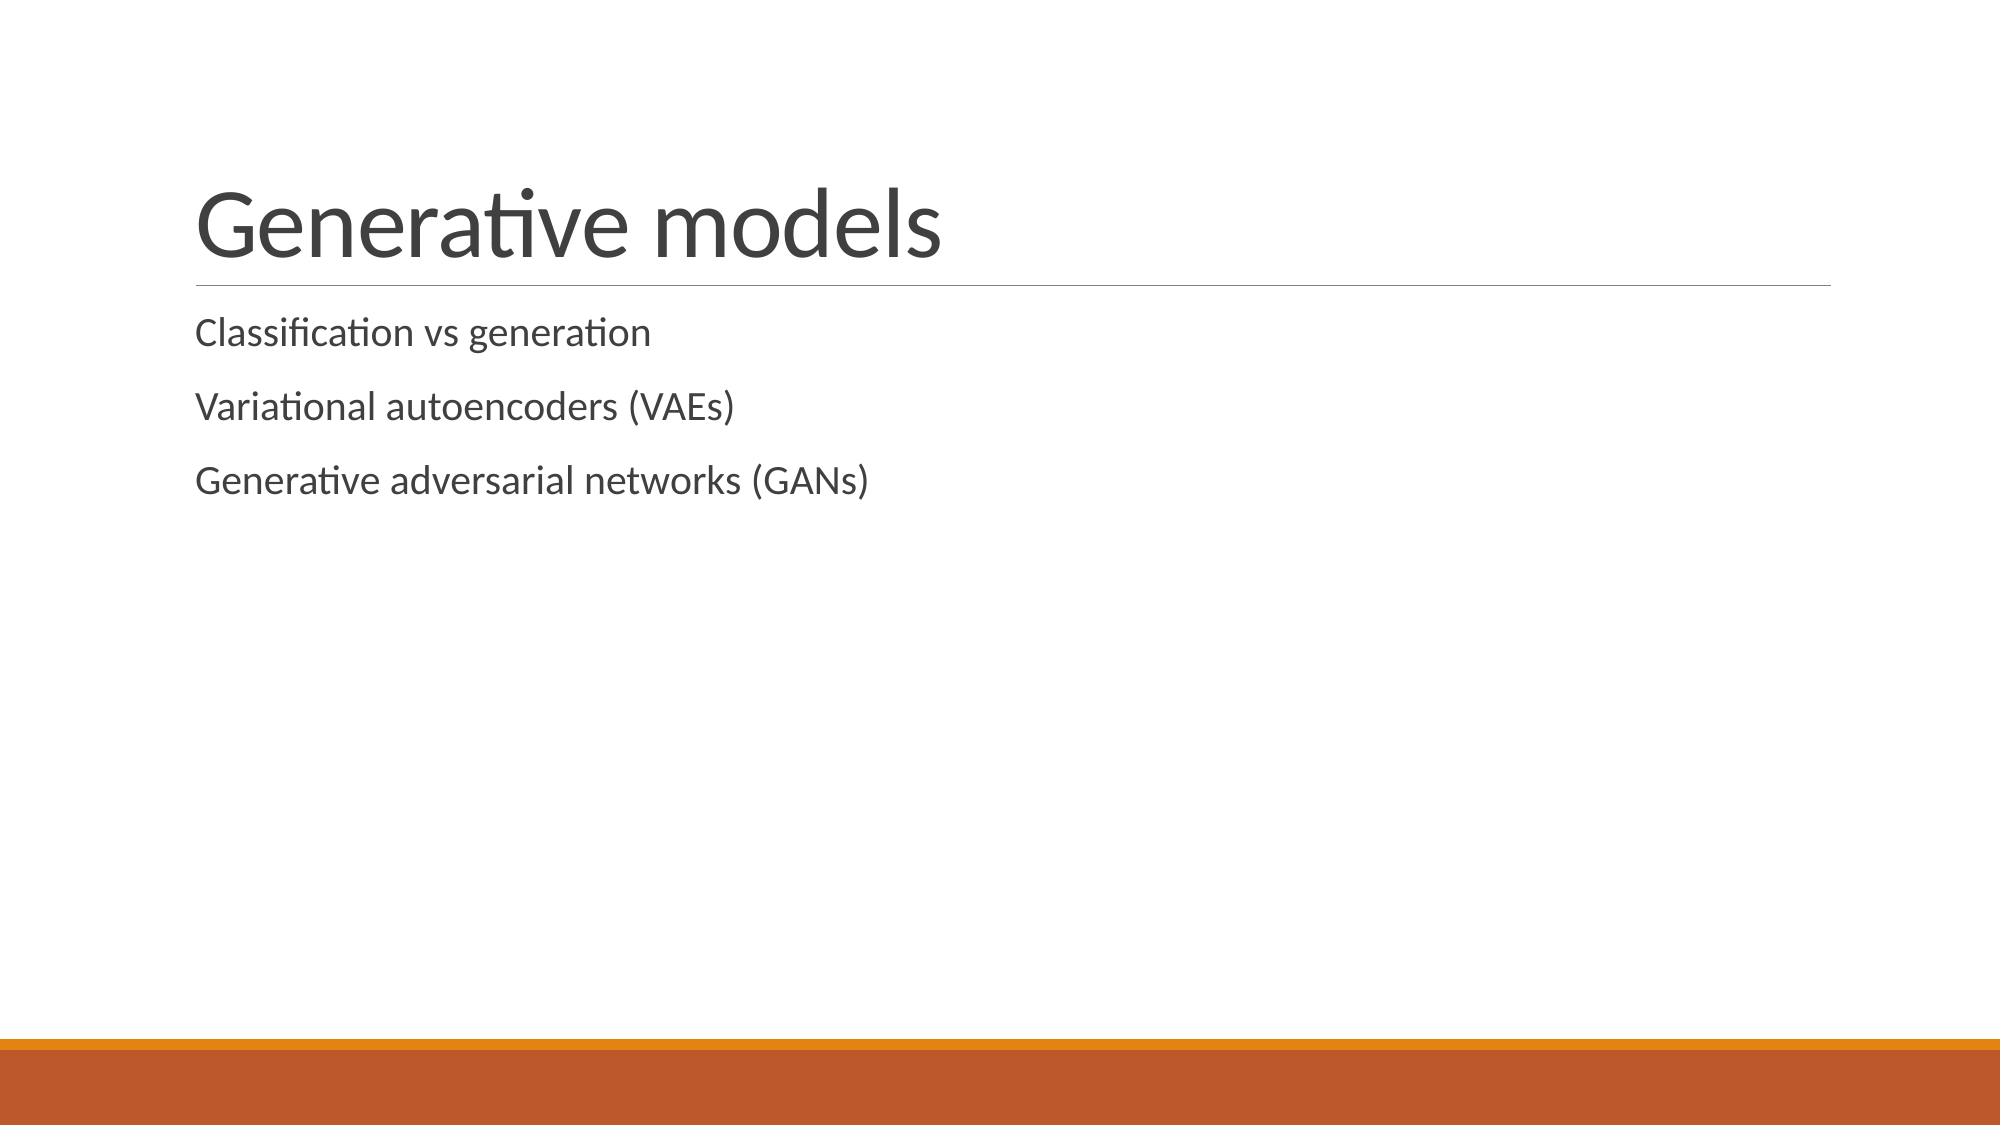

# Generative models
Classification vs generation
Variational autoencoders (VAEs)
Generative adversarial networks (GANs)